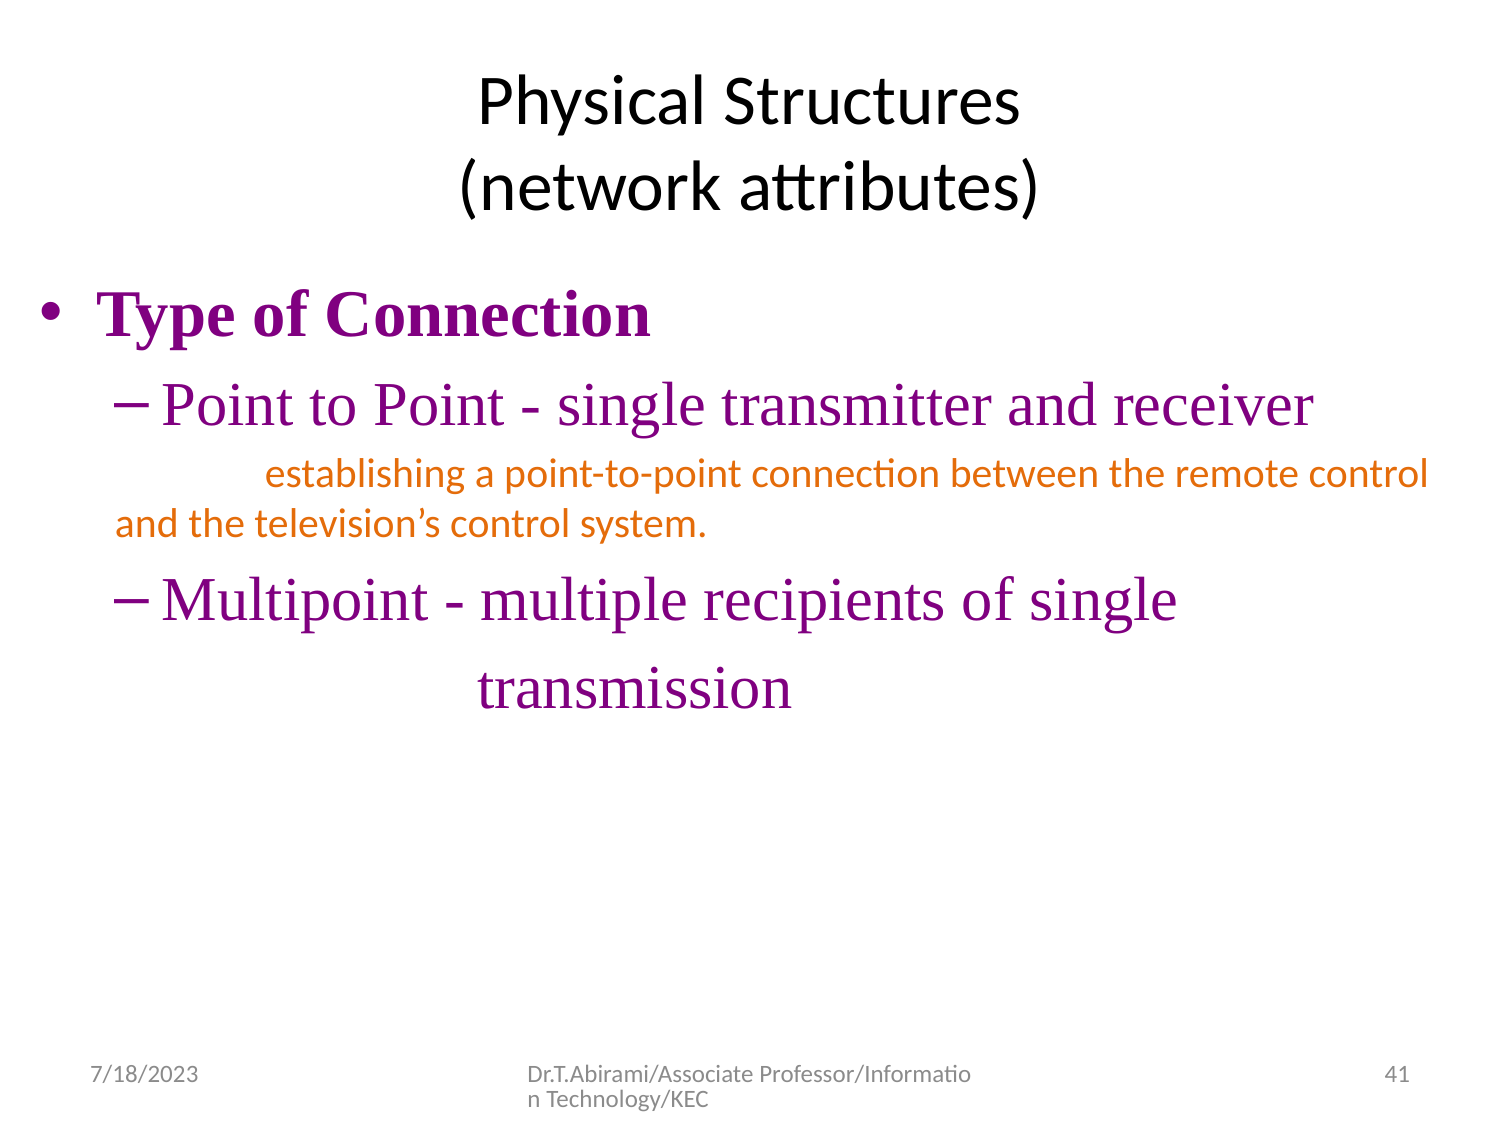

# Physical Structures (network attributes)
Type of Connection
Point to Point - single transmitter and receiver
	establishing a point-to-point connection between the remote control and the television’s control system.
Multipoint - multiple recipients of single
                       transmission

7/18/2023
Dr.T.Abirami/Associate Professor/Information Technology/KEC
41